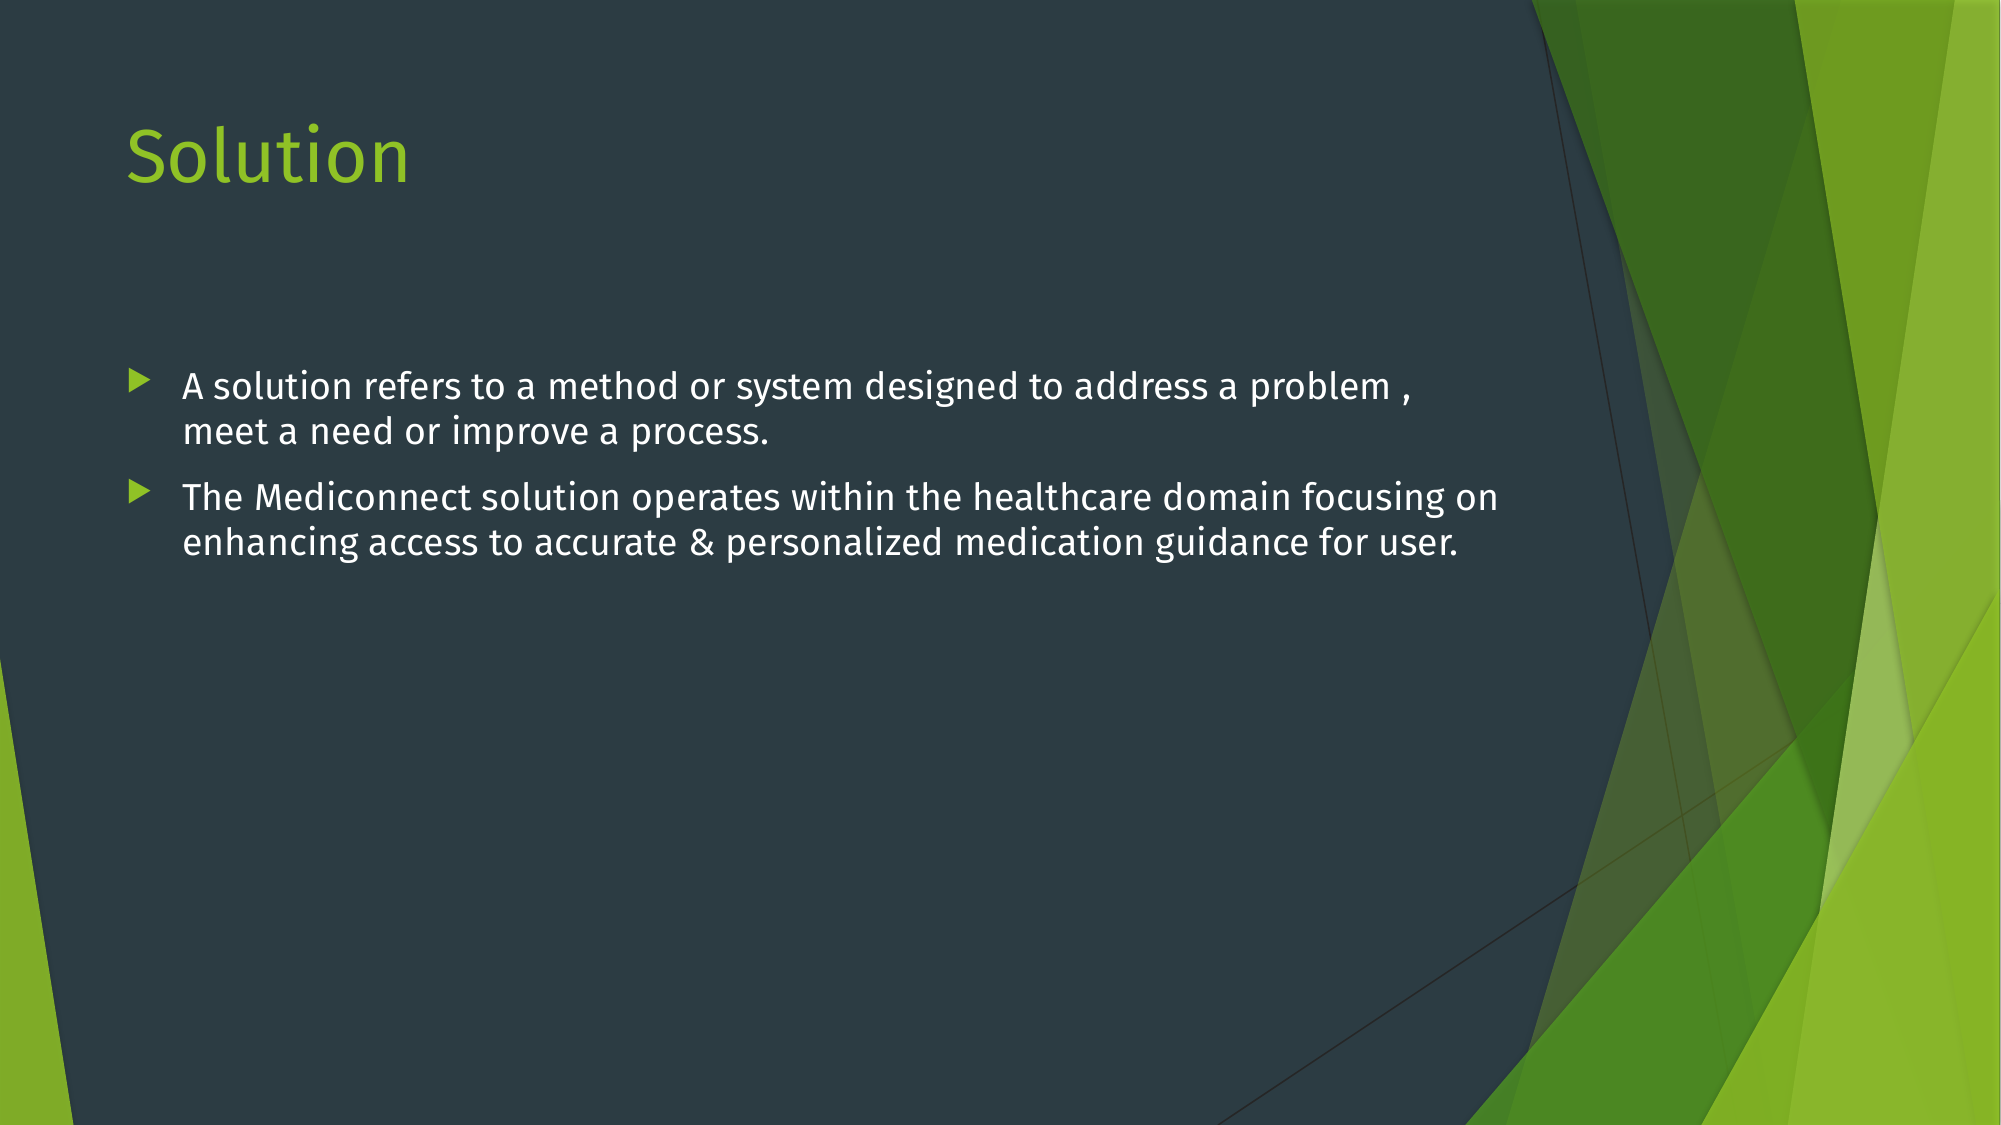

# Solution
A solution refers to a method or system designed to address a problem , meet a need or improve a process.
The Mediconnect solution operates within the healthcare domain focusing on enhancing access to accurate & personalized medication guidance for user.